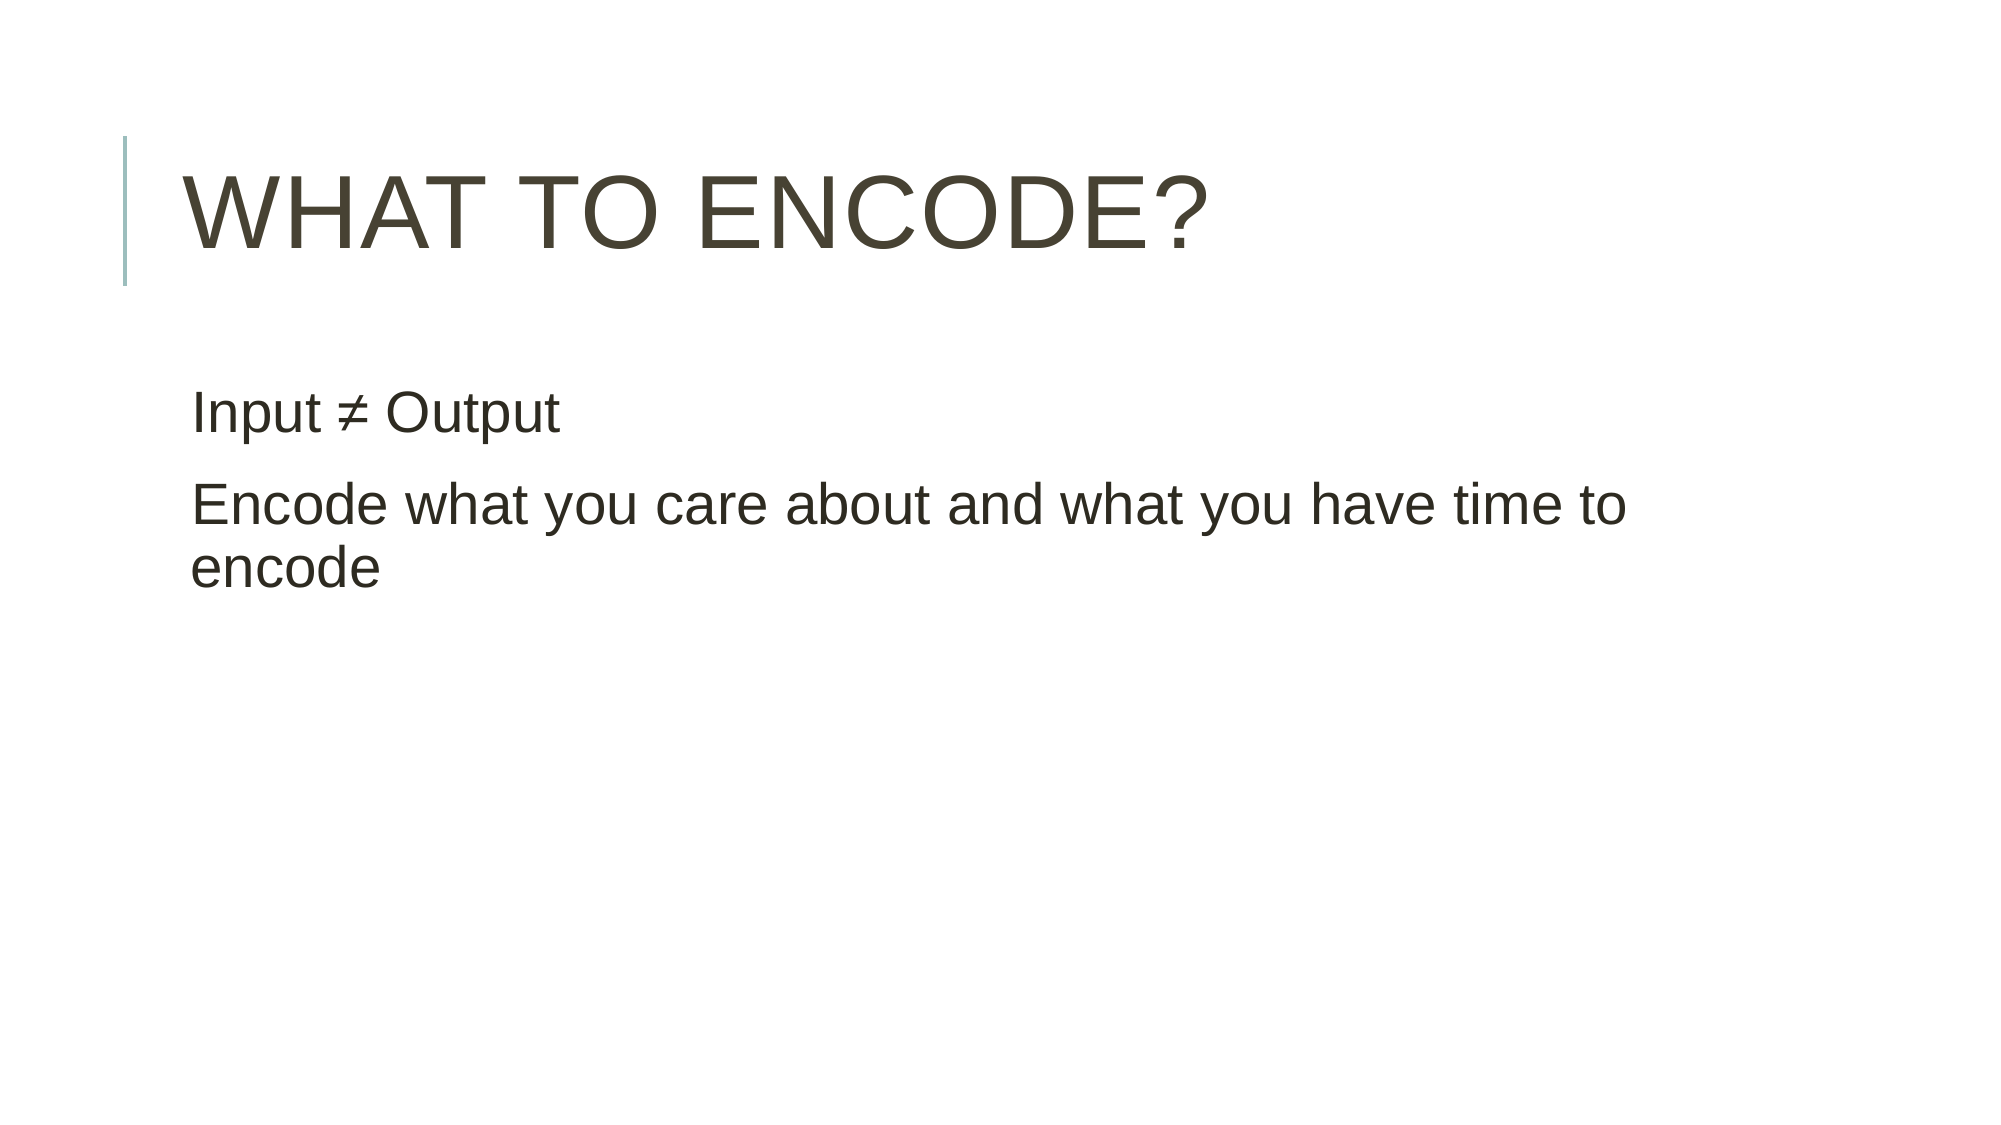

# What to encode?
Input ≠ Output
Encode what you care about and what you have time to encode